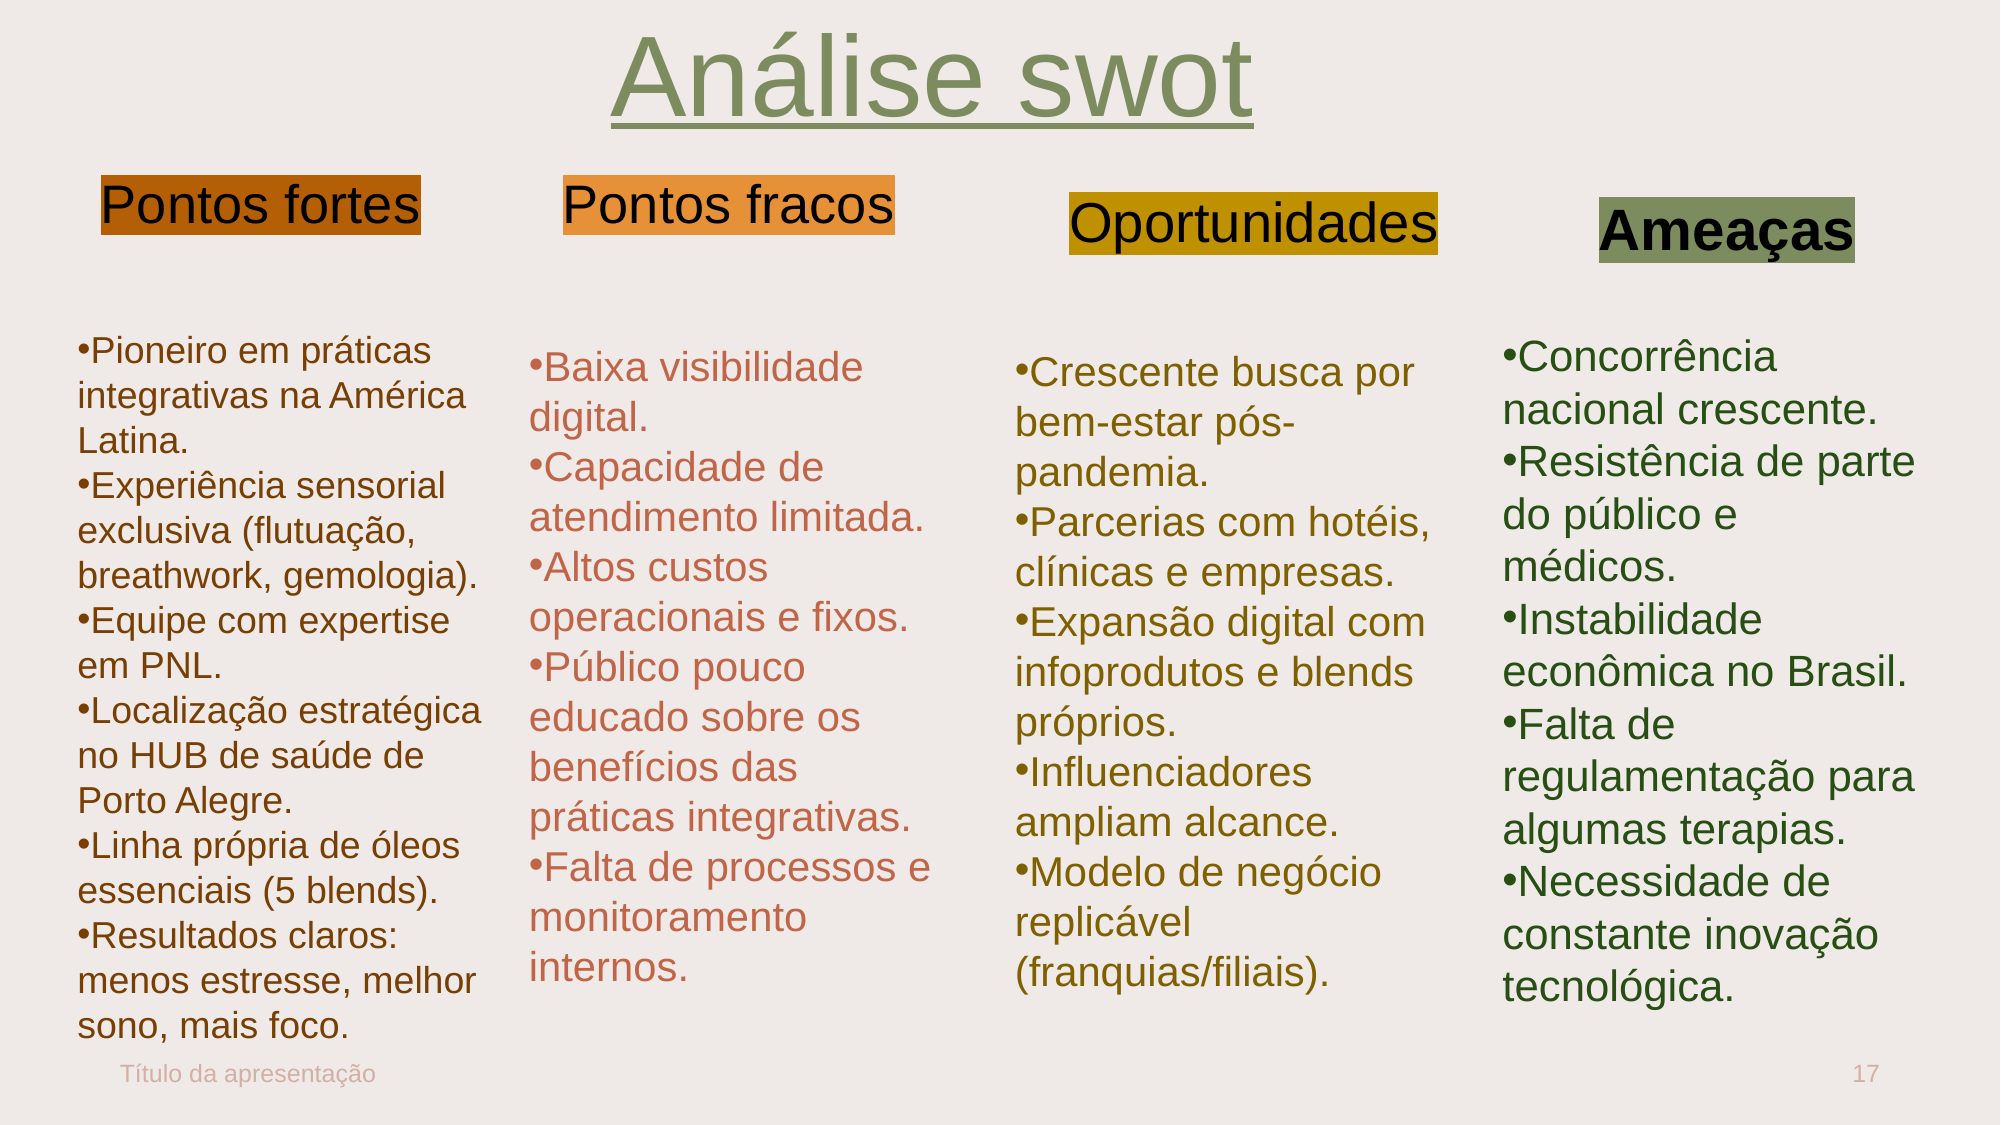

# Análise swot
Pontos fortes

Pontos fracos
Oportunidades
Ameaças

Pioneiro em práticas integrativas na América Latina.
Experiência sensorial exclusiva (flutuação, breathwork, gemologia).
Equipe com expertise em PNL.
Localização estratégica no HUB de saúde de Porto Alegre.
Linha própria de óleos essenciais (5 blends).
Resultados claros: menos estresse, melhor sono, mais foco.

Crescente busca por bem-estar pós-pandemia.
Parcerias com hotéis, clínicas e empresas.
Expansão digital com infoprodutos e blends próprios.
Influenciadores ampliam alcance.
Modelo de negócio replicável (franquias/filiais).
Baixa visibilidade digital.
Capacidade de atendimento limitada.
Altos custos operacionais e fixos.
Público pouco educado sobre os benefícios das práticas integrativas.
Falta de processos e monitoramento internos.

Concorrência nacional crescente.
Resistência de parte do público e médicos.
Instabilidade econômica no Brasil.
Falta de regulamentação para algumas terapias.
Necessidade de constante inovação tecnológica.

Título da apresentação
17